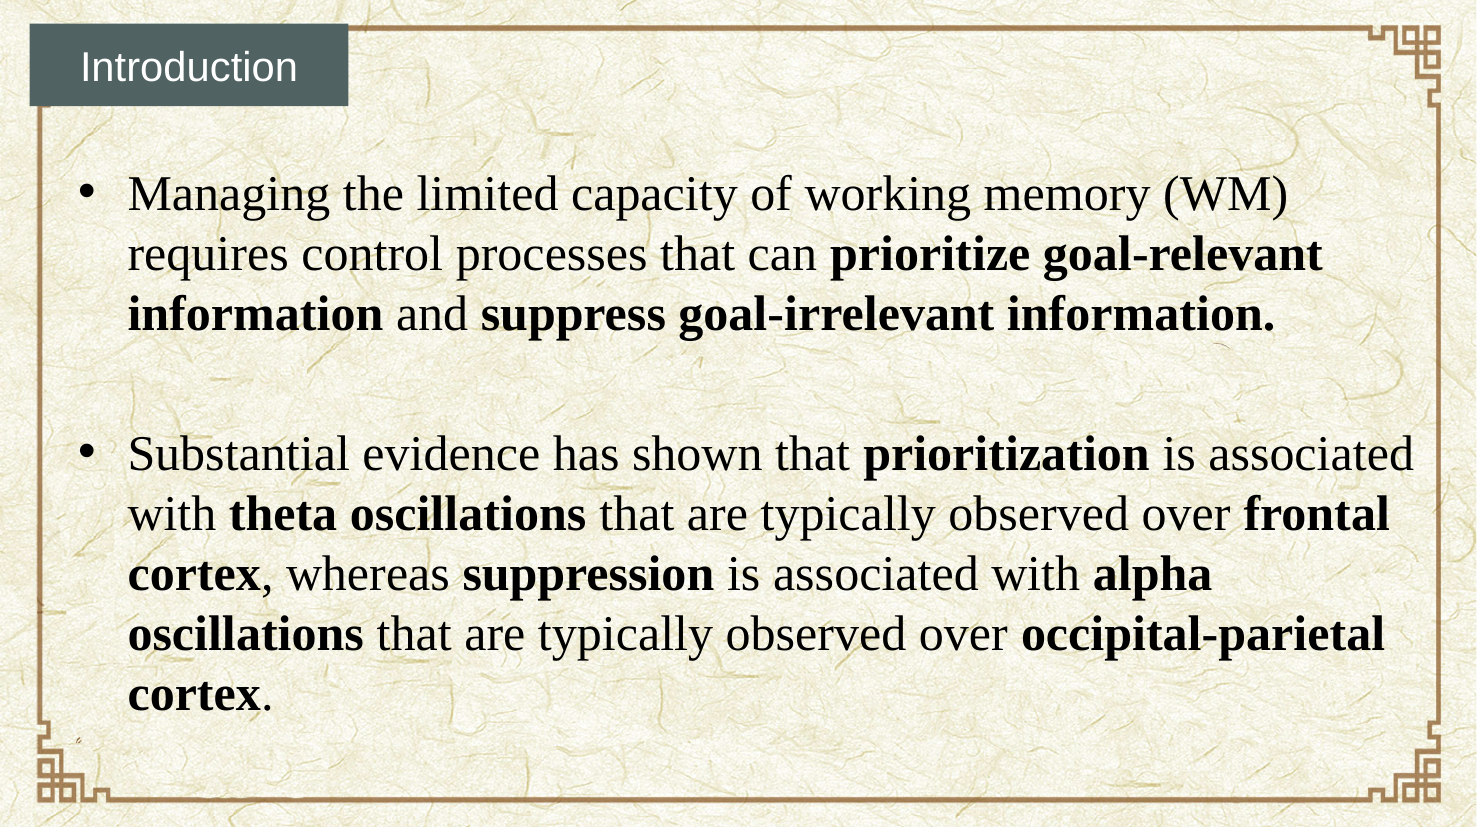

Introduction
Managing the limited capacity of working memory (WM) requires control processes that can prioritize goal-relevant information and suppress goal-irrelevant information.

Substantial evidence has shown that prioritization is associated with theta oscillations that are typically observed over frontal cortex, whereas suppression is associated with alpha oscillations that are typically observed over occipital-parietal cortex.